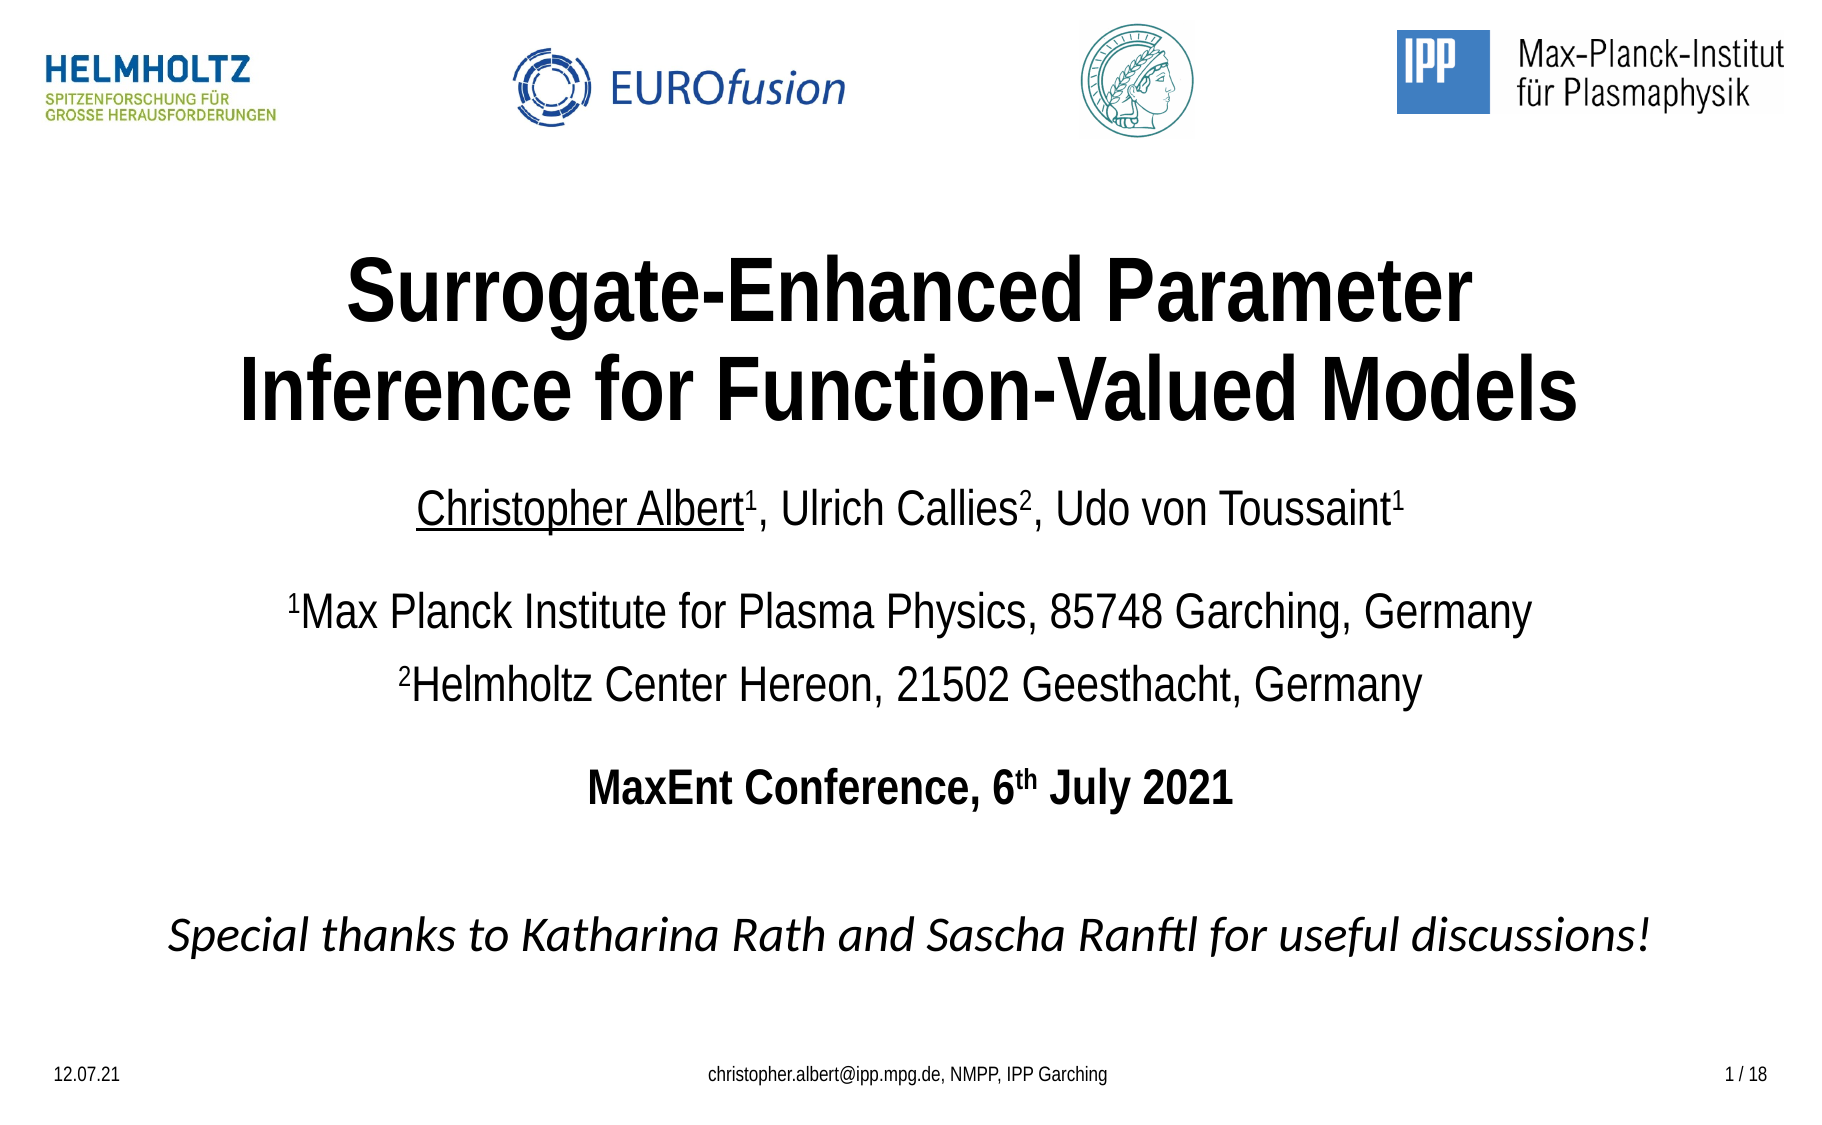

# Surrogate-Enhanced Parameter Inference for Function-Valued Models
Christopher Albert1, Ulrich Callies2, Udo von Toussaint1

1Max Planck Institute for Plasma Physics, 85748 Garching, Germany
2Helmholtz Center Hereon, 21502 Geesthacht, Germany

MaxEnt Conference, 6th July 2021
Special thanks to Katharina Rath and Sascha Ranftl for useful discussions!
1 / 18
12.07.21
christopher.albert@ipp.mpg.de, NMPP, IPP Garching